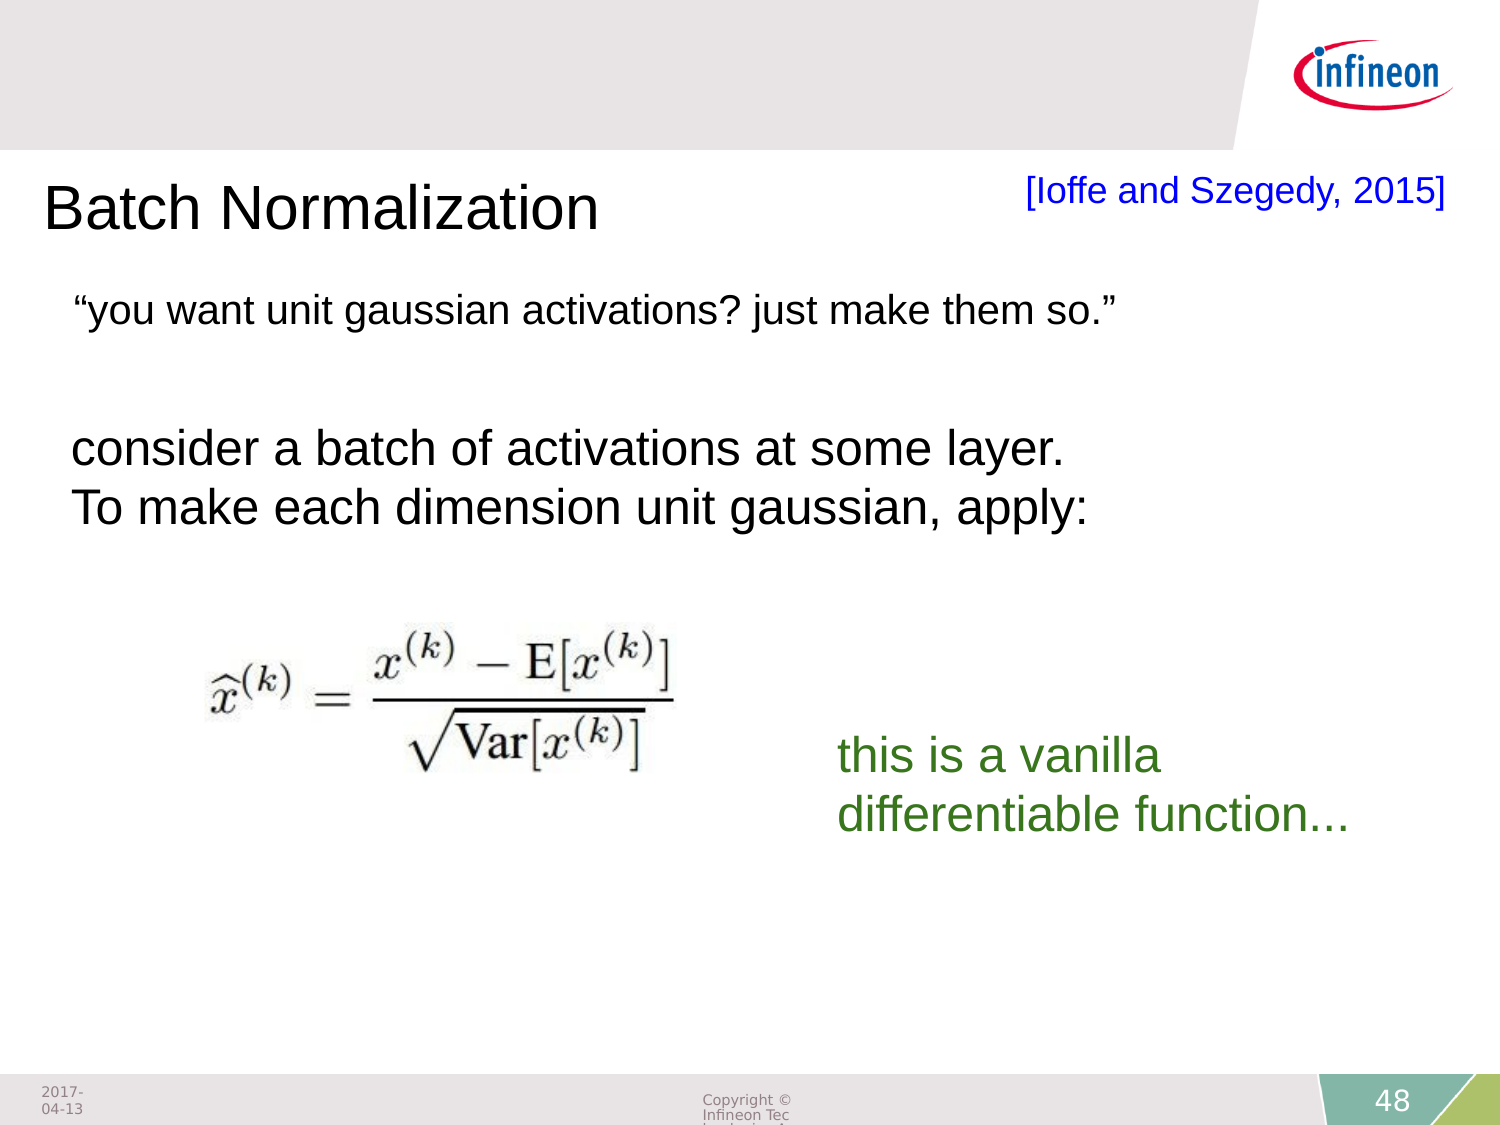

# Batch Normalization
[Ioffe and Szegedy, 2015]
“you want unit gaussian activations? just make them so.”

consider a batch of activations at some layer.  To make each dimension unit gaussian, apply:

this is a vanilla  differentiable function...
Fei-Fei Li & Justin Johnson & Serena Yeung	Lecture 6 -	April 20, 2017
2017-04-13
Copyright © Infineon Technologies AG 2018. All rights reserved.
48